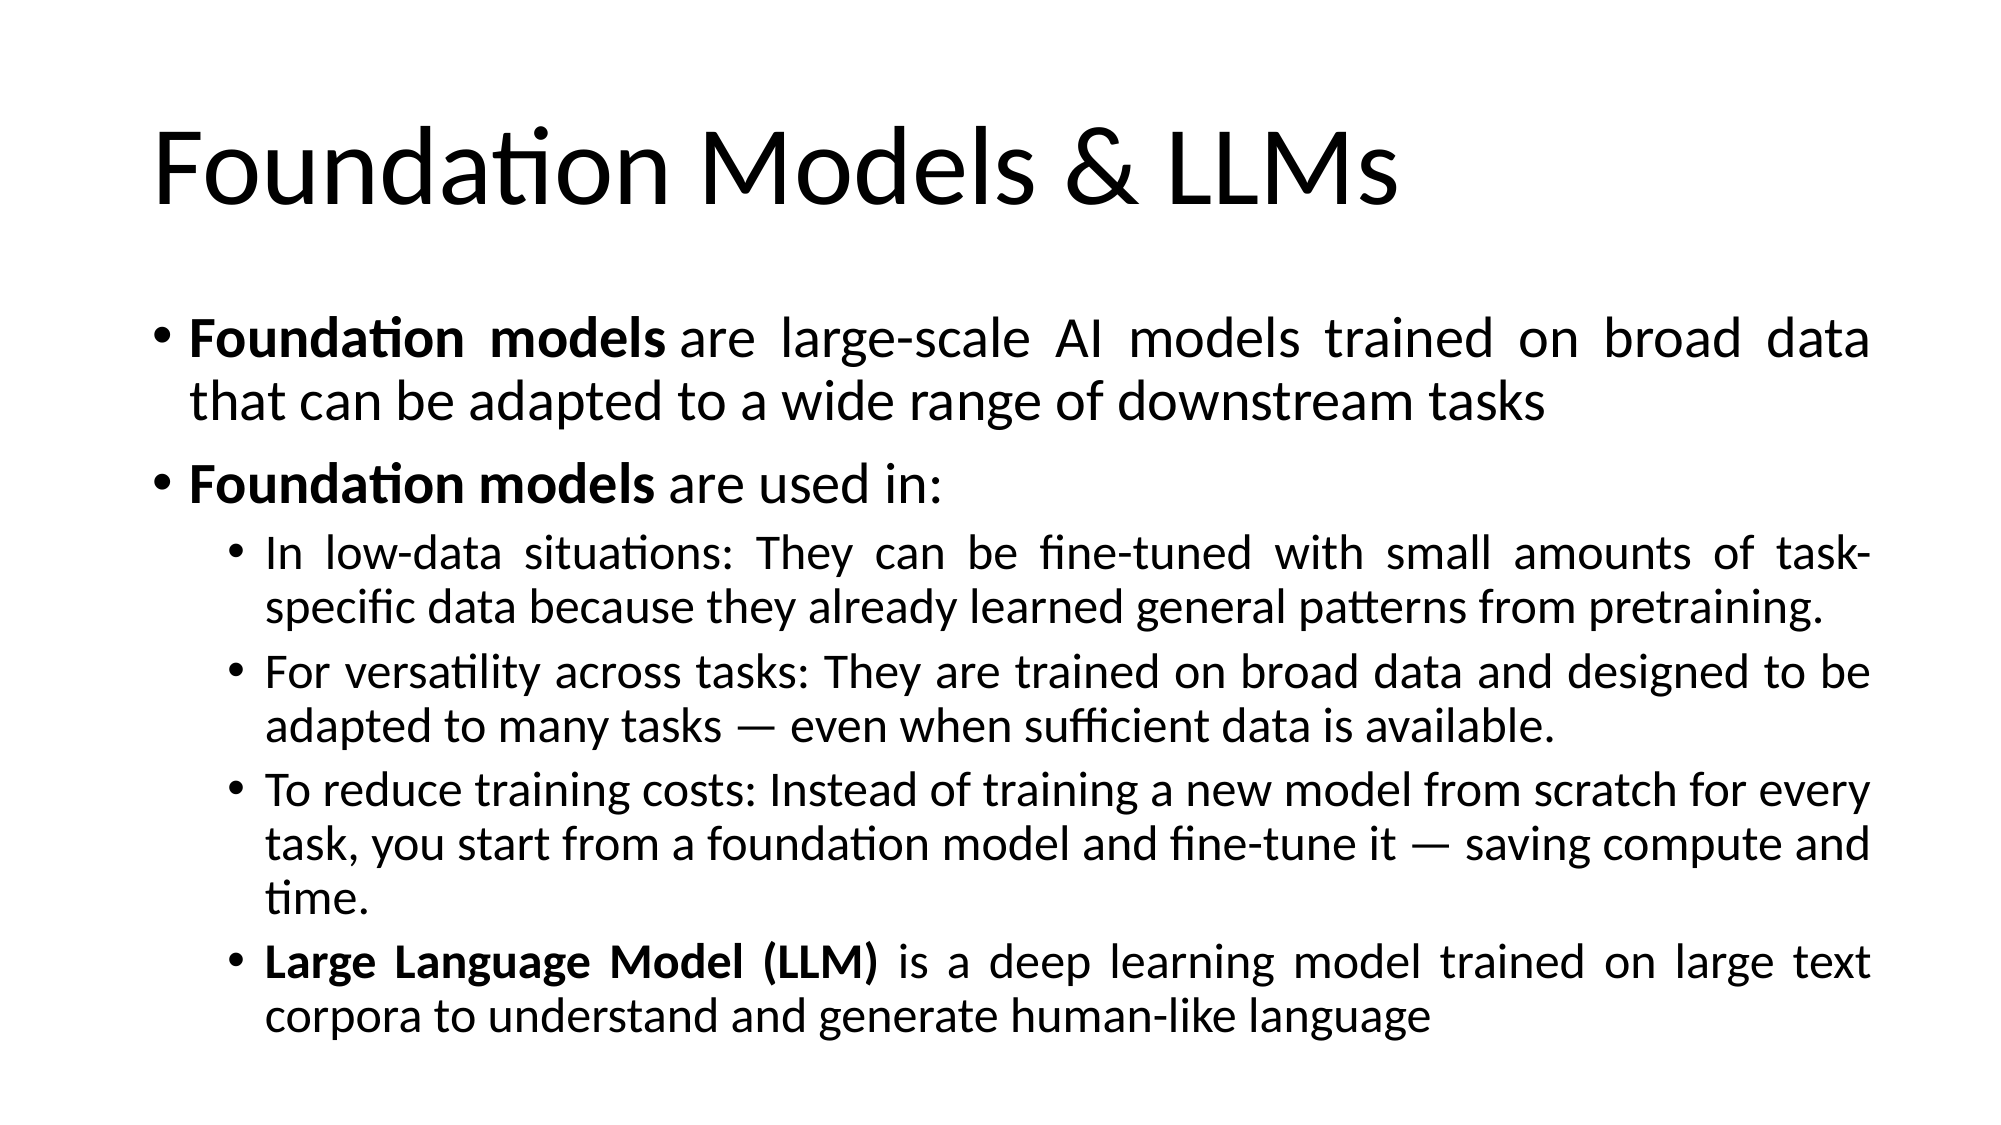

# Foundation Models & LLMs
Foundation models are large-scale AI models trained on broad data that can be adapted to a wide range of downstream tasks
Foundation models are used in:
In low-data situations: They can be fine-tuned with small amounts of task-specific data because they already learned general patterns from pretraining.
For versatility across tasks: They are trained on broad data and designed to be adapted to many tasks — even when sufficient data is available.
To reduce training costs: Instead of training a new model from scratch for every task, you start from a foundation model and fine-tune it — saving compute and time.
Large Language Model (LLM) is a deep learning model trained on large text corpora to understand and generate human-like language